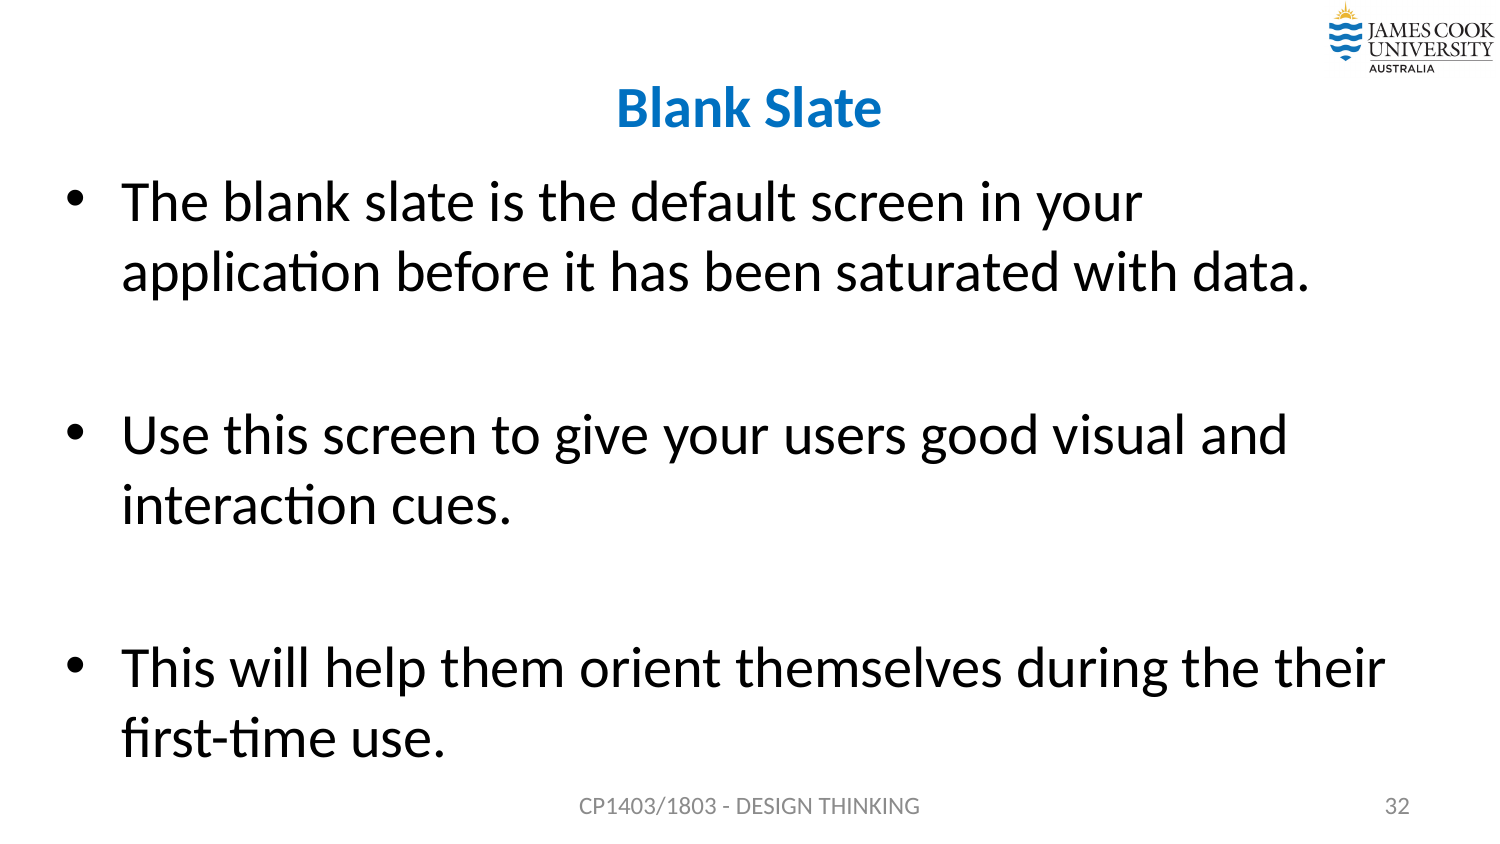

# Blank Slate
The blank slate is the default screen in your application before it has been saturated with data.

Use this screen to give your users good visual and interaction cues.

This will help them orient themselves during the their first-time use.
CP1403/1803 - DESIGN THINKING
32